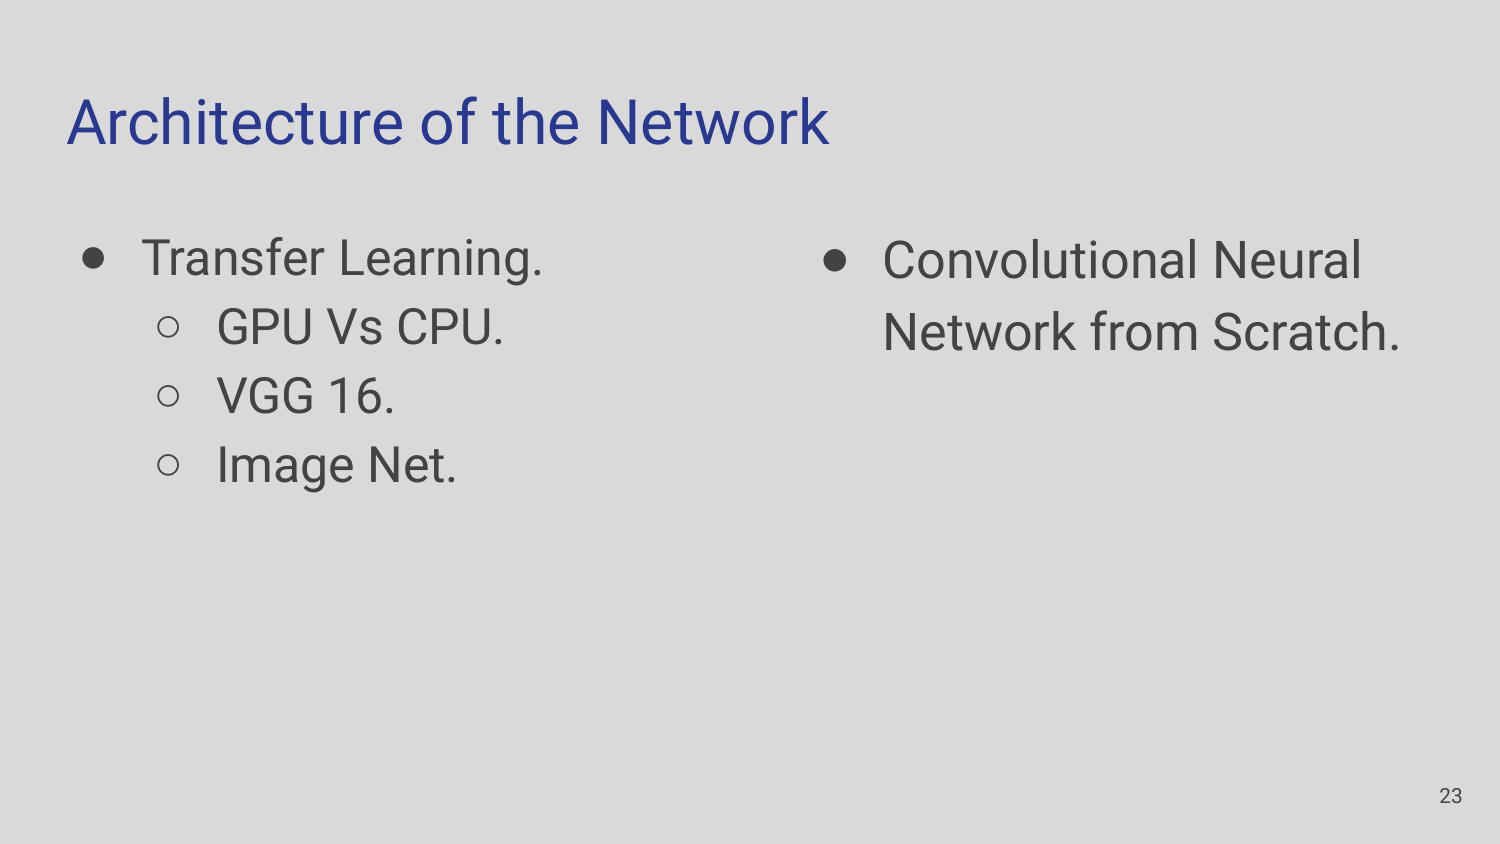

# Architecture of the Network
Transfer Learning.
GPU Vs CPU.
VGG 16.
Image Net.

Convolutional Neural Network from Scratch.
23